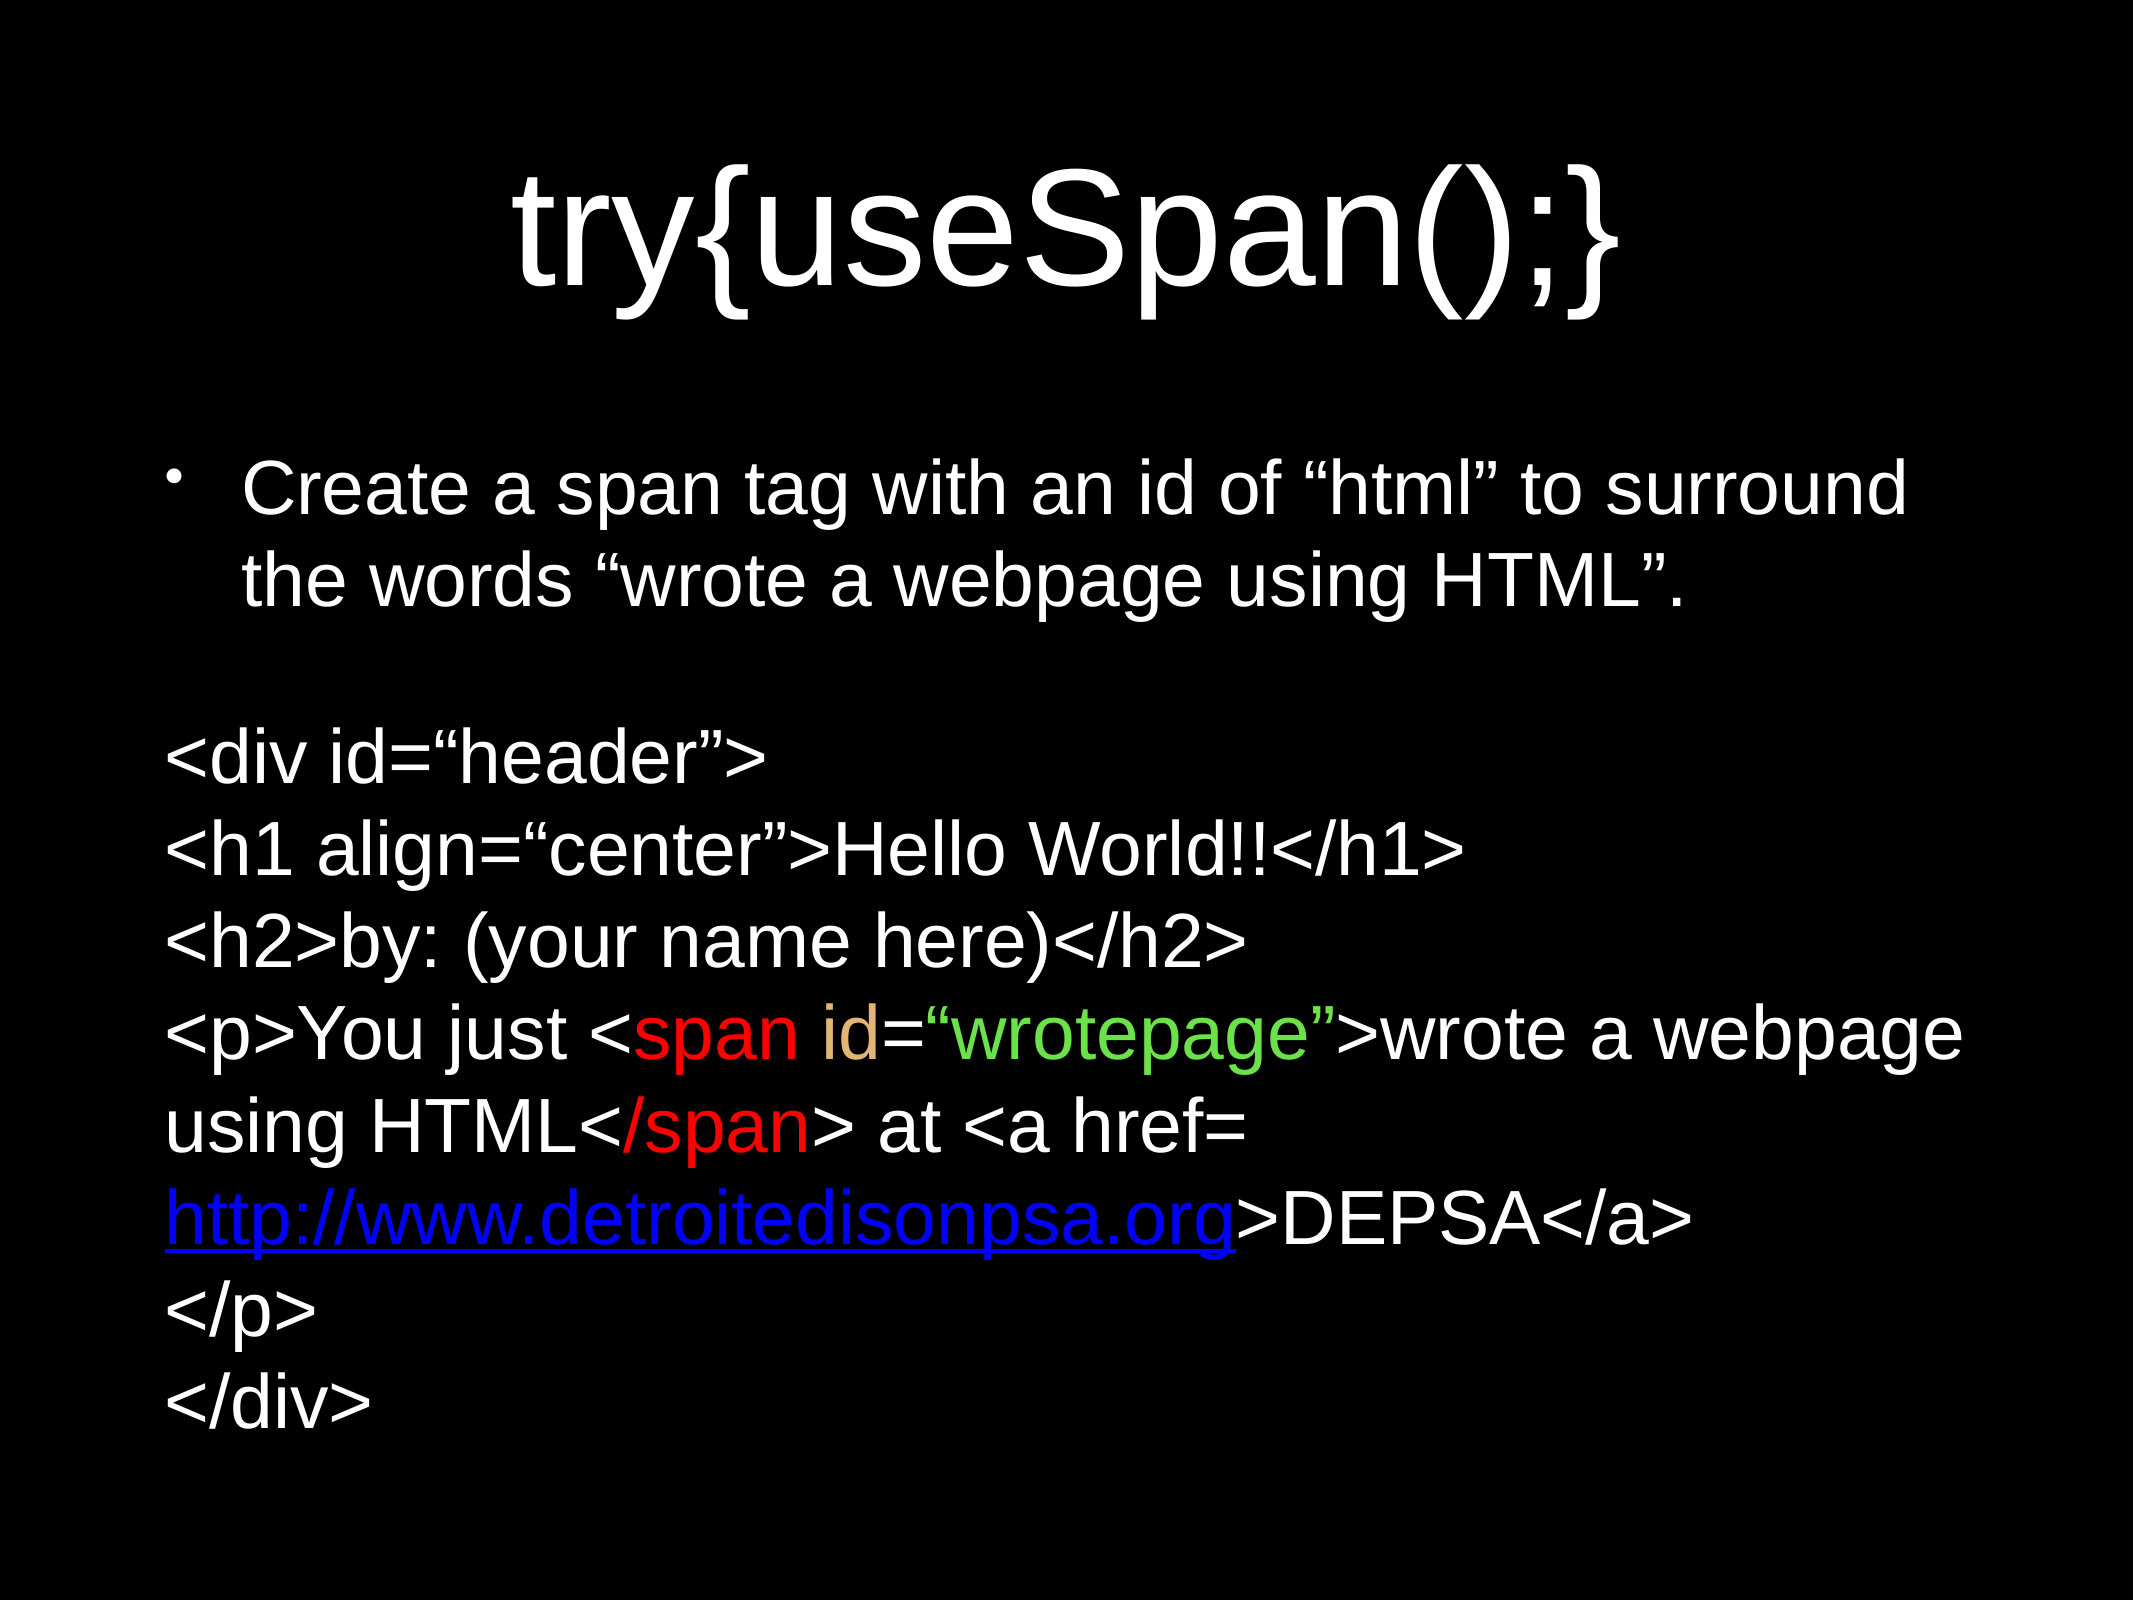

# try{useSpan();}
Create a span tag with an id of “html” to surround the words “wrote a webpage using HTML”.
<div id=“header”>
<h1 align=“center”>Hello World!!</h1>
<h2>by: (your name here)</h2>
<p>You just <span id=“wrotepage”>wrote a webpage using HTML</span> at <a href=http://www.detroitedisonpsa.org>DEPSA</a>
</p>
</div>